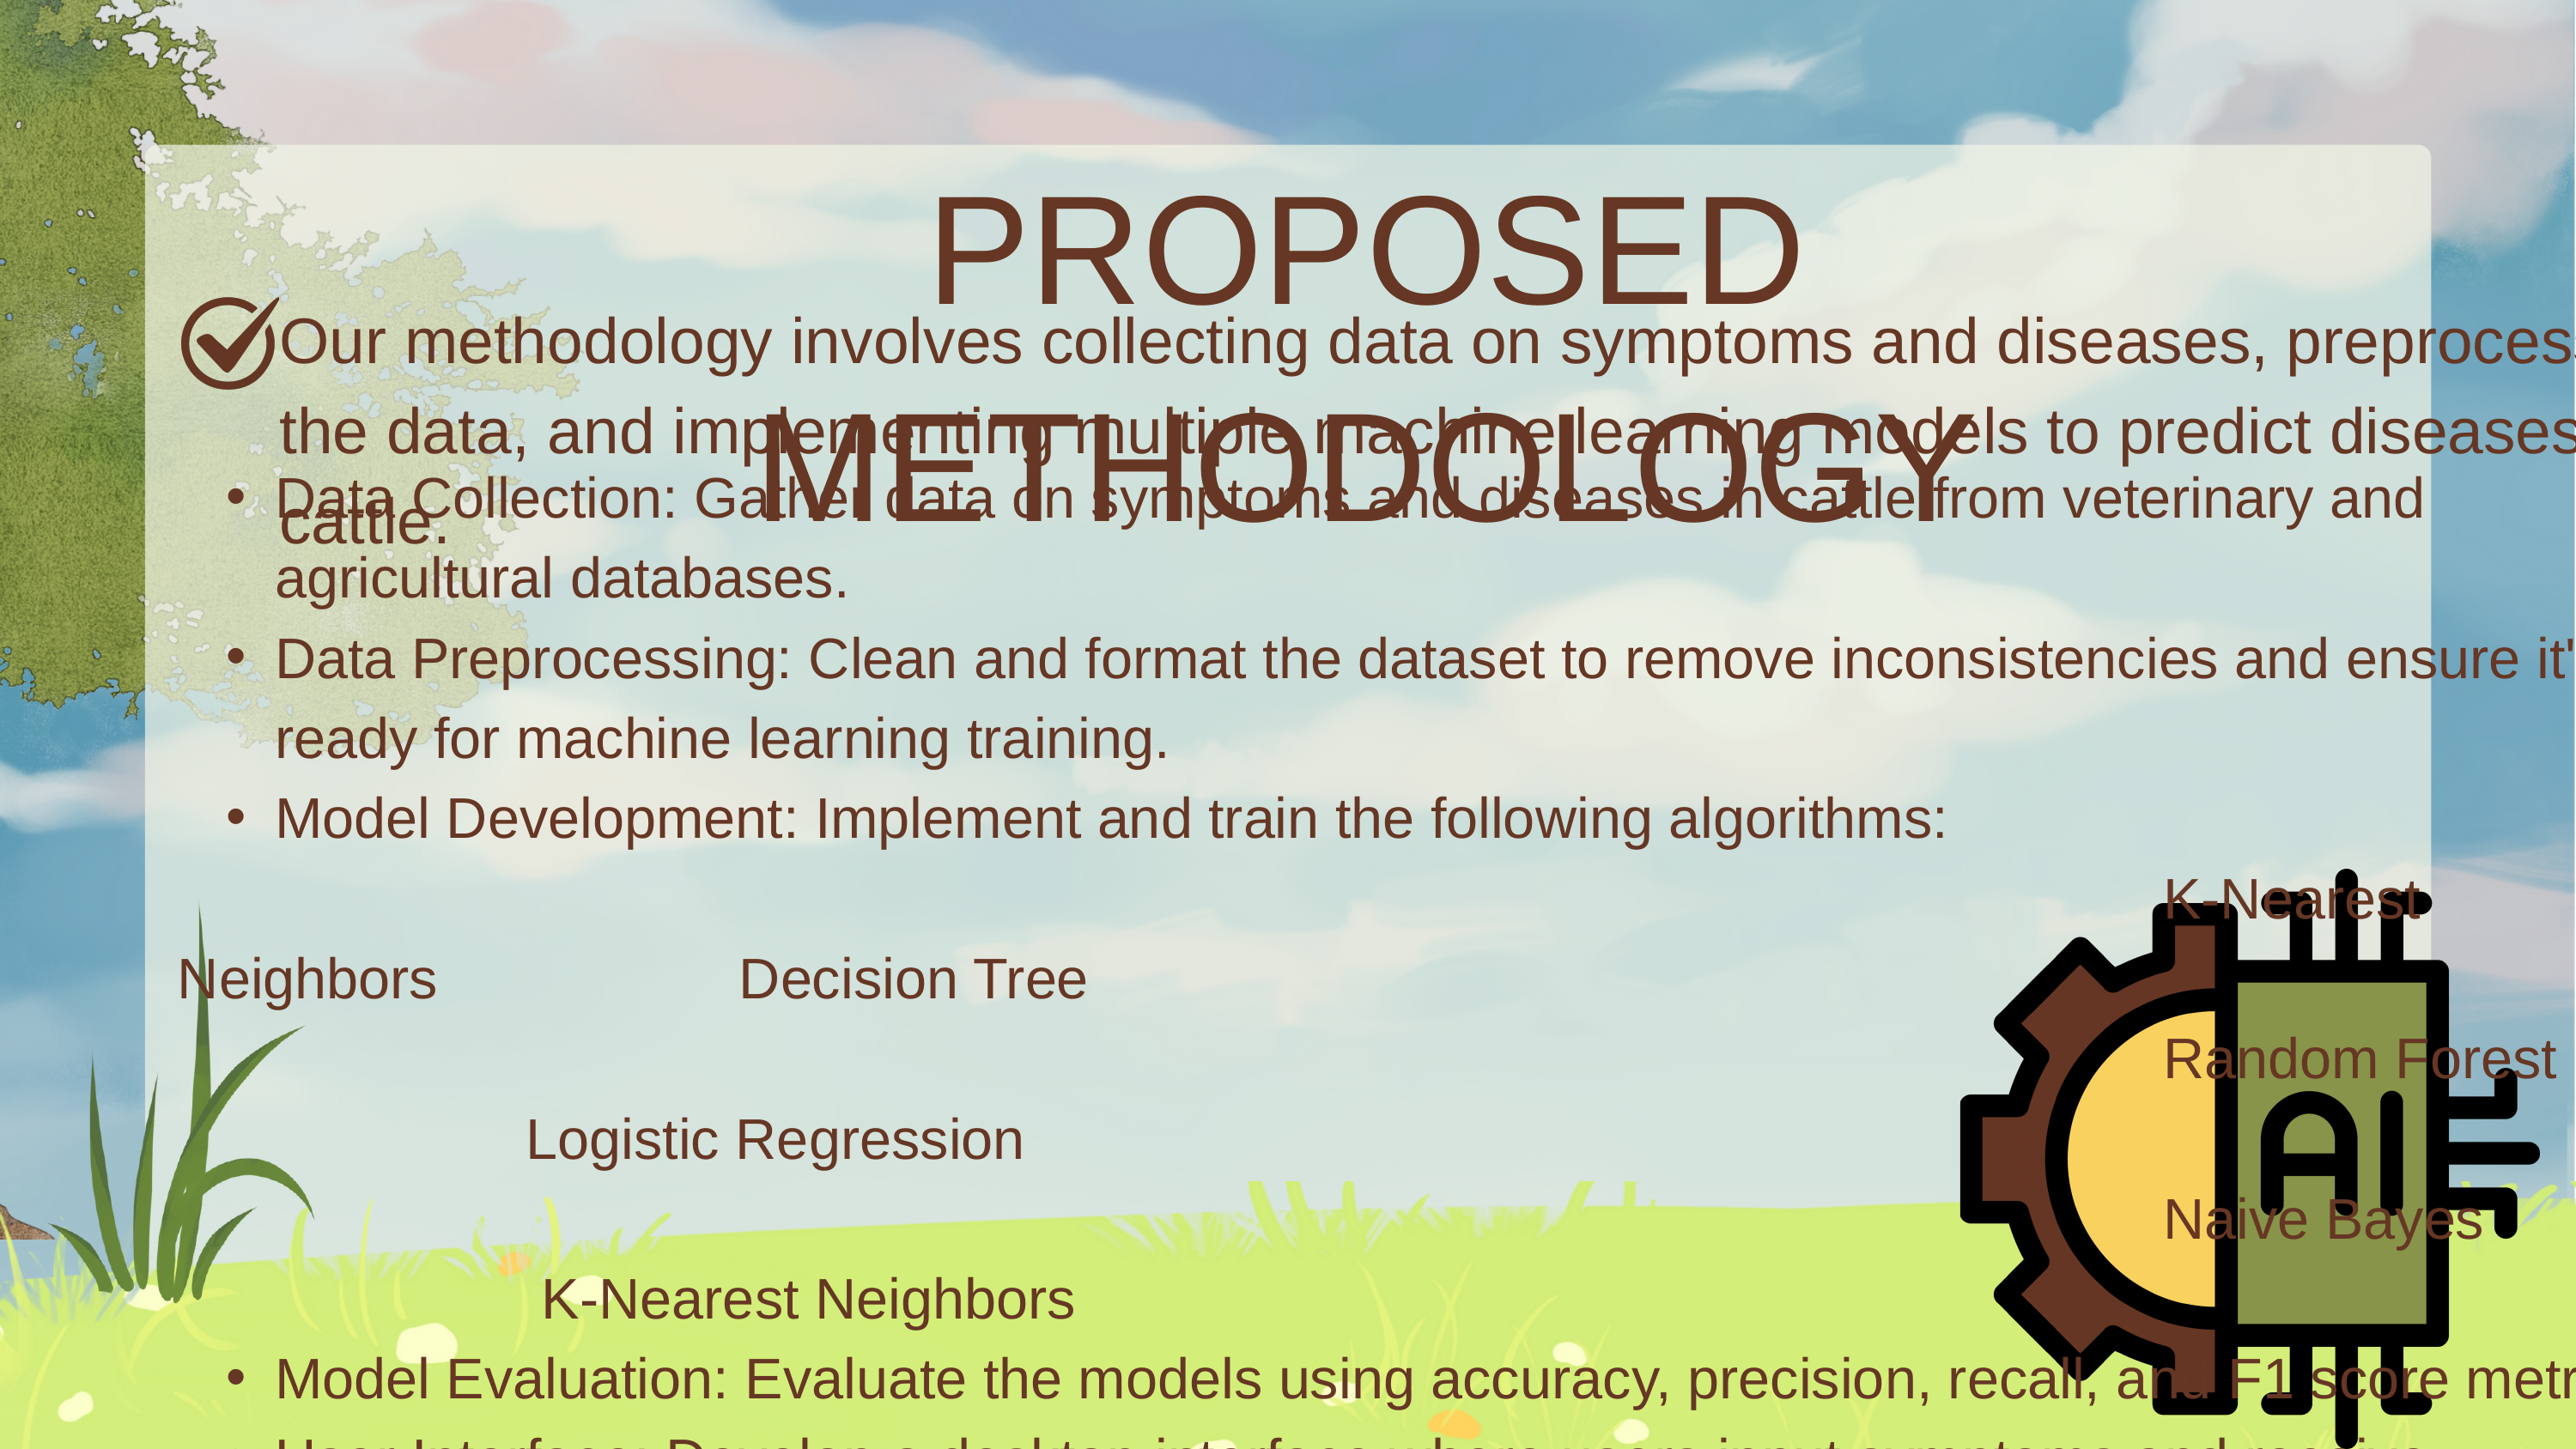

PROPOSED METHODOLOGY

Our methodology involves collecting data on symptoms and diseases, preprocessing the data, and implementing multiple machine learning models to predict diseases in cattle.

Data Collection: Gather data on symptoms and diseases in cattle from veterinary and agricultural databases.
Data Preprocessing: Clean and format the dataset to remove inconsistencies and ensure it's ready for machine learning training.
Model Development: Implement and train the following algorithms:
                                                                                                                             K-Nearest Neighbors                   Decision Tree
                                                                                                                             Random Forest                             Logistic Regression
                                                                                                                             Naive Bayes                                   K-Nearest Neighbors
Model Evaluation: Evaluate the models using accuracy, precision, recall, and F1 score metrics.
User Interface: Develop a desktop interface where users input symptoms and receive prediction